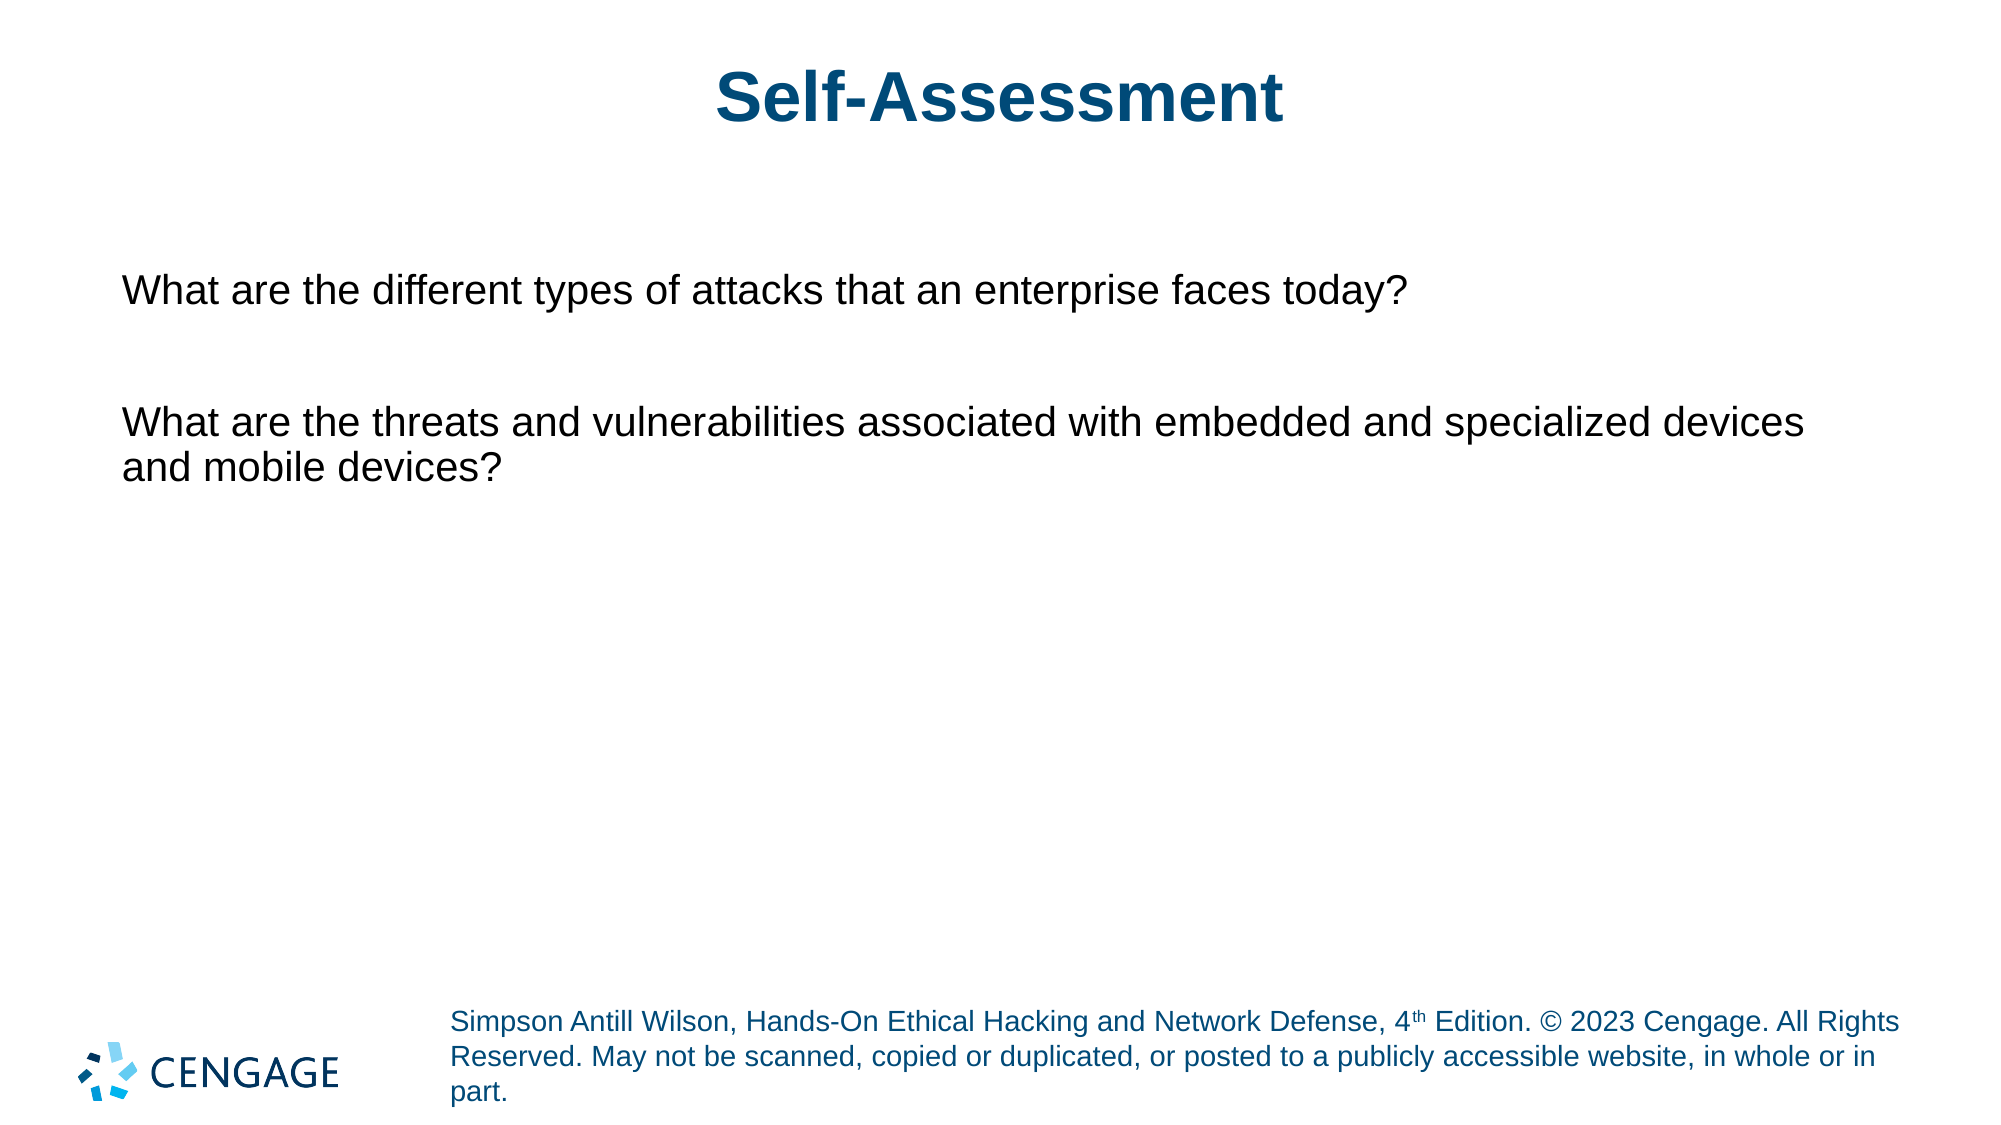

# Self-Assessment
What are the different types of attacks that an enterprise faces today?

What are the threats and vulnerabilities associated with embedded and specialized devices and mobile devices?